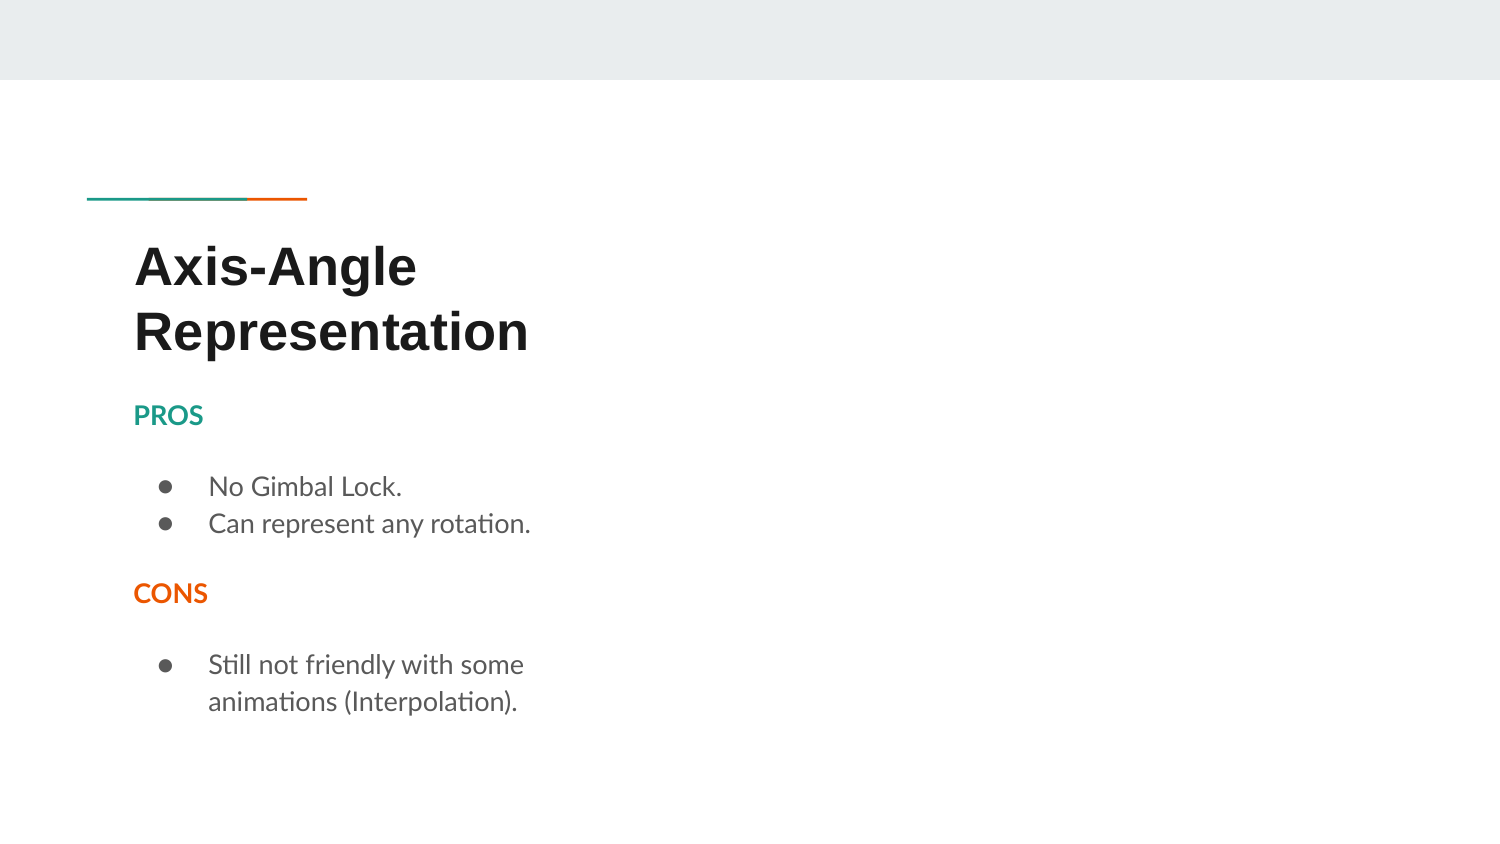

# Axis-Angle Representation
PROS
No Gimbal Lock.
Can represent any rotation.
CONS
Still not friendly with some animations (Interpolation).